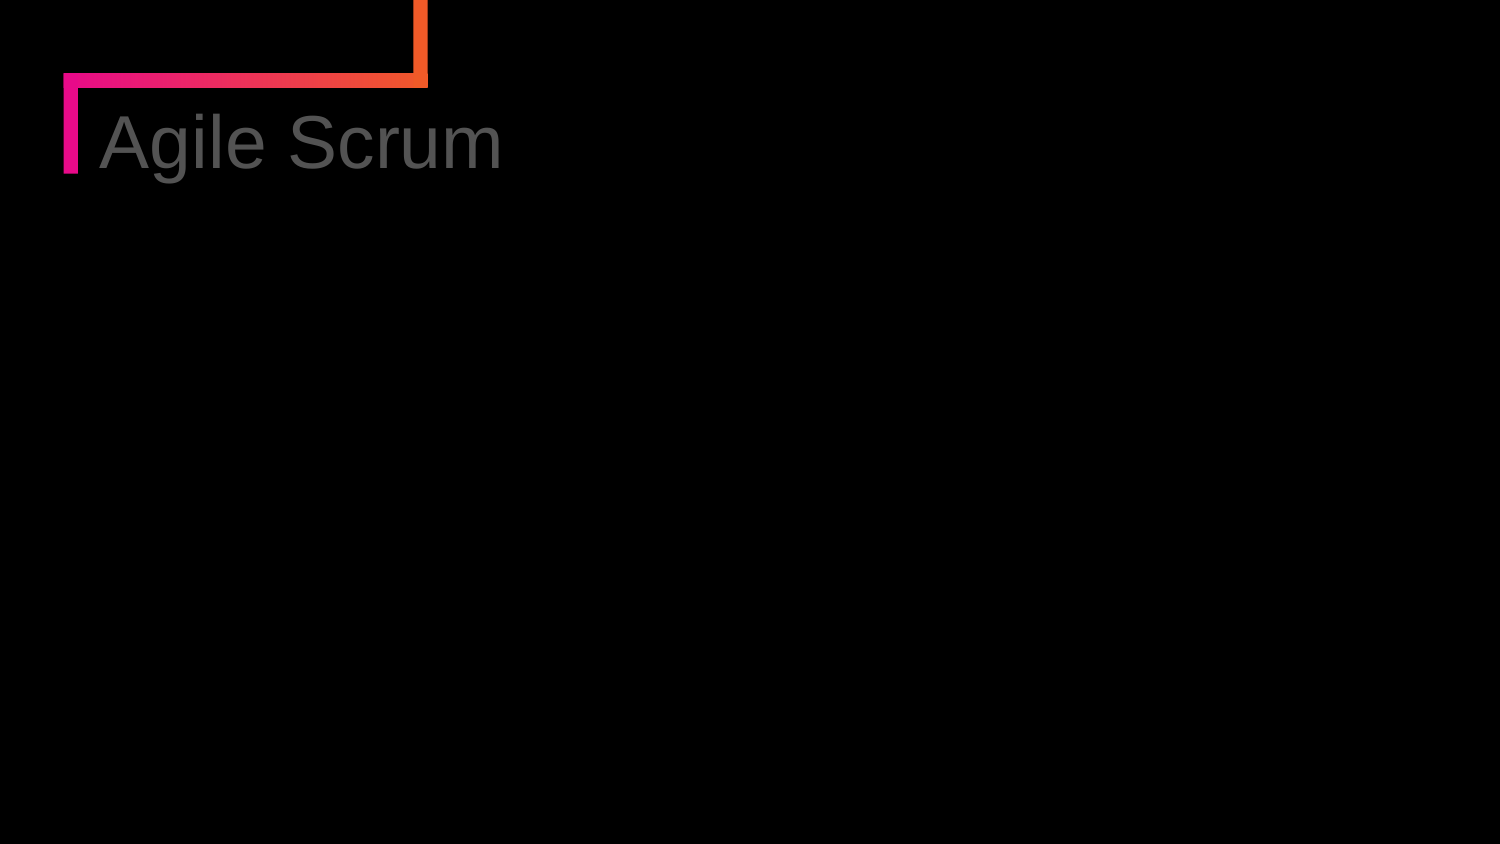

Agile Scrum
Emphasis on small, semi-independent teams ideally delivering discrete pieces of a system.
Team ideally has total responsibility for the components it produces.

Leads to DevOps model
1. Team
• Small, cross-functional, self-organizing units
2. Scope
• Small deliverable scope delivered in consensus priority order
• Priorities can be adjusted (typically at sprint start)
3. Timeline
• Small iterations (2-3 weeks is typical) emphasizing delivery at the end